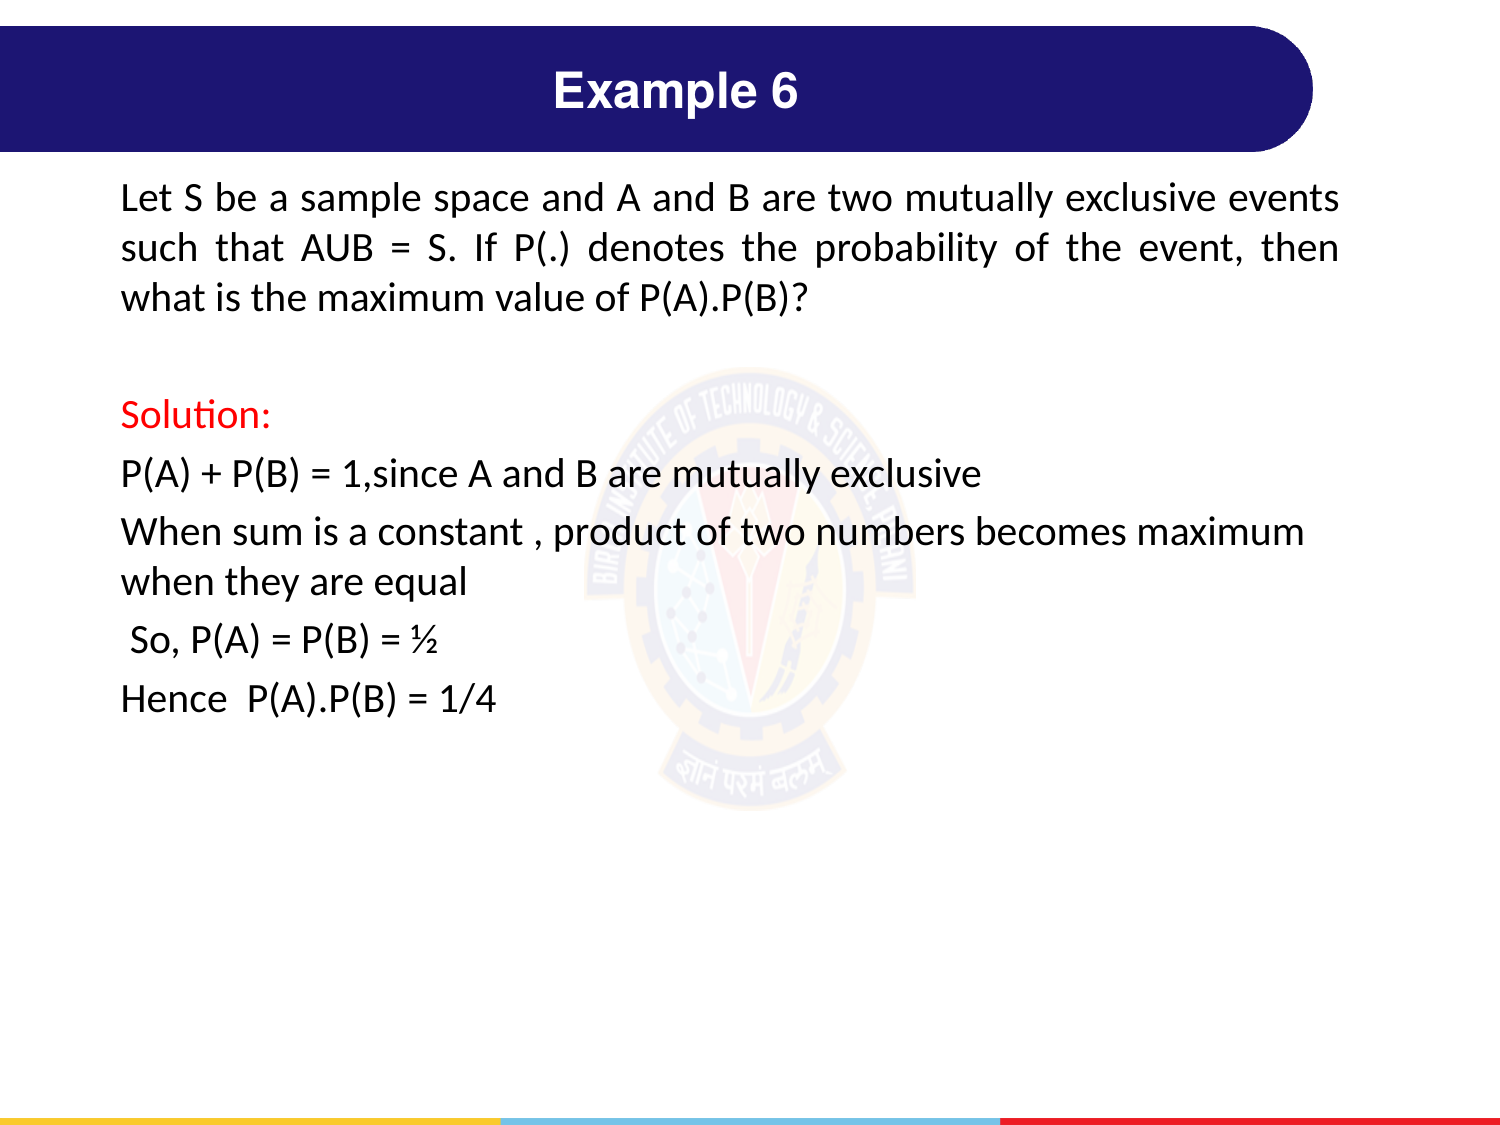

# Example 6
Let S be a sample space and A and B are two mutually exclusive events such that AUB = S. If P(.) denotes the probability of the event, then what is the maximum value of P(A).P(B)?

Solution:
P(A) + P(B) = 1,since A and B are mutually exclusive
When sum is a constant , product of two numbers becomes maximum when they are equal
 So, P(A) = P(B) = ½
Hence  P(A).P(B) = 1/4